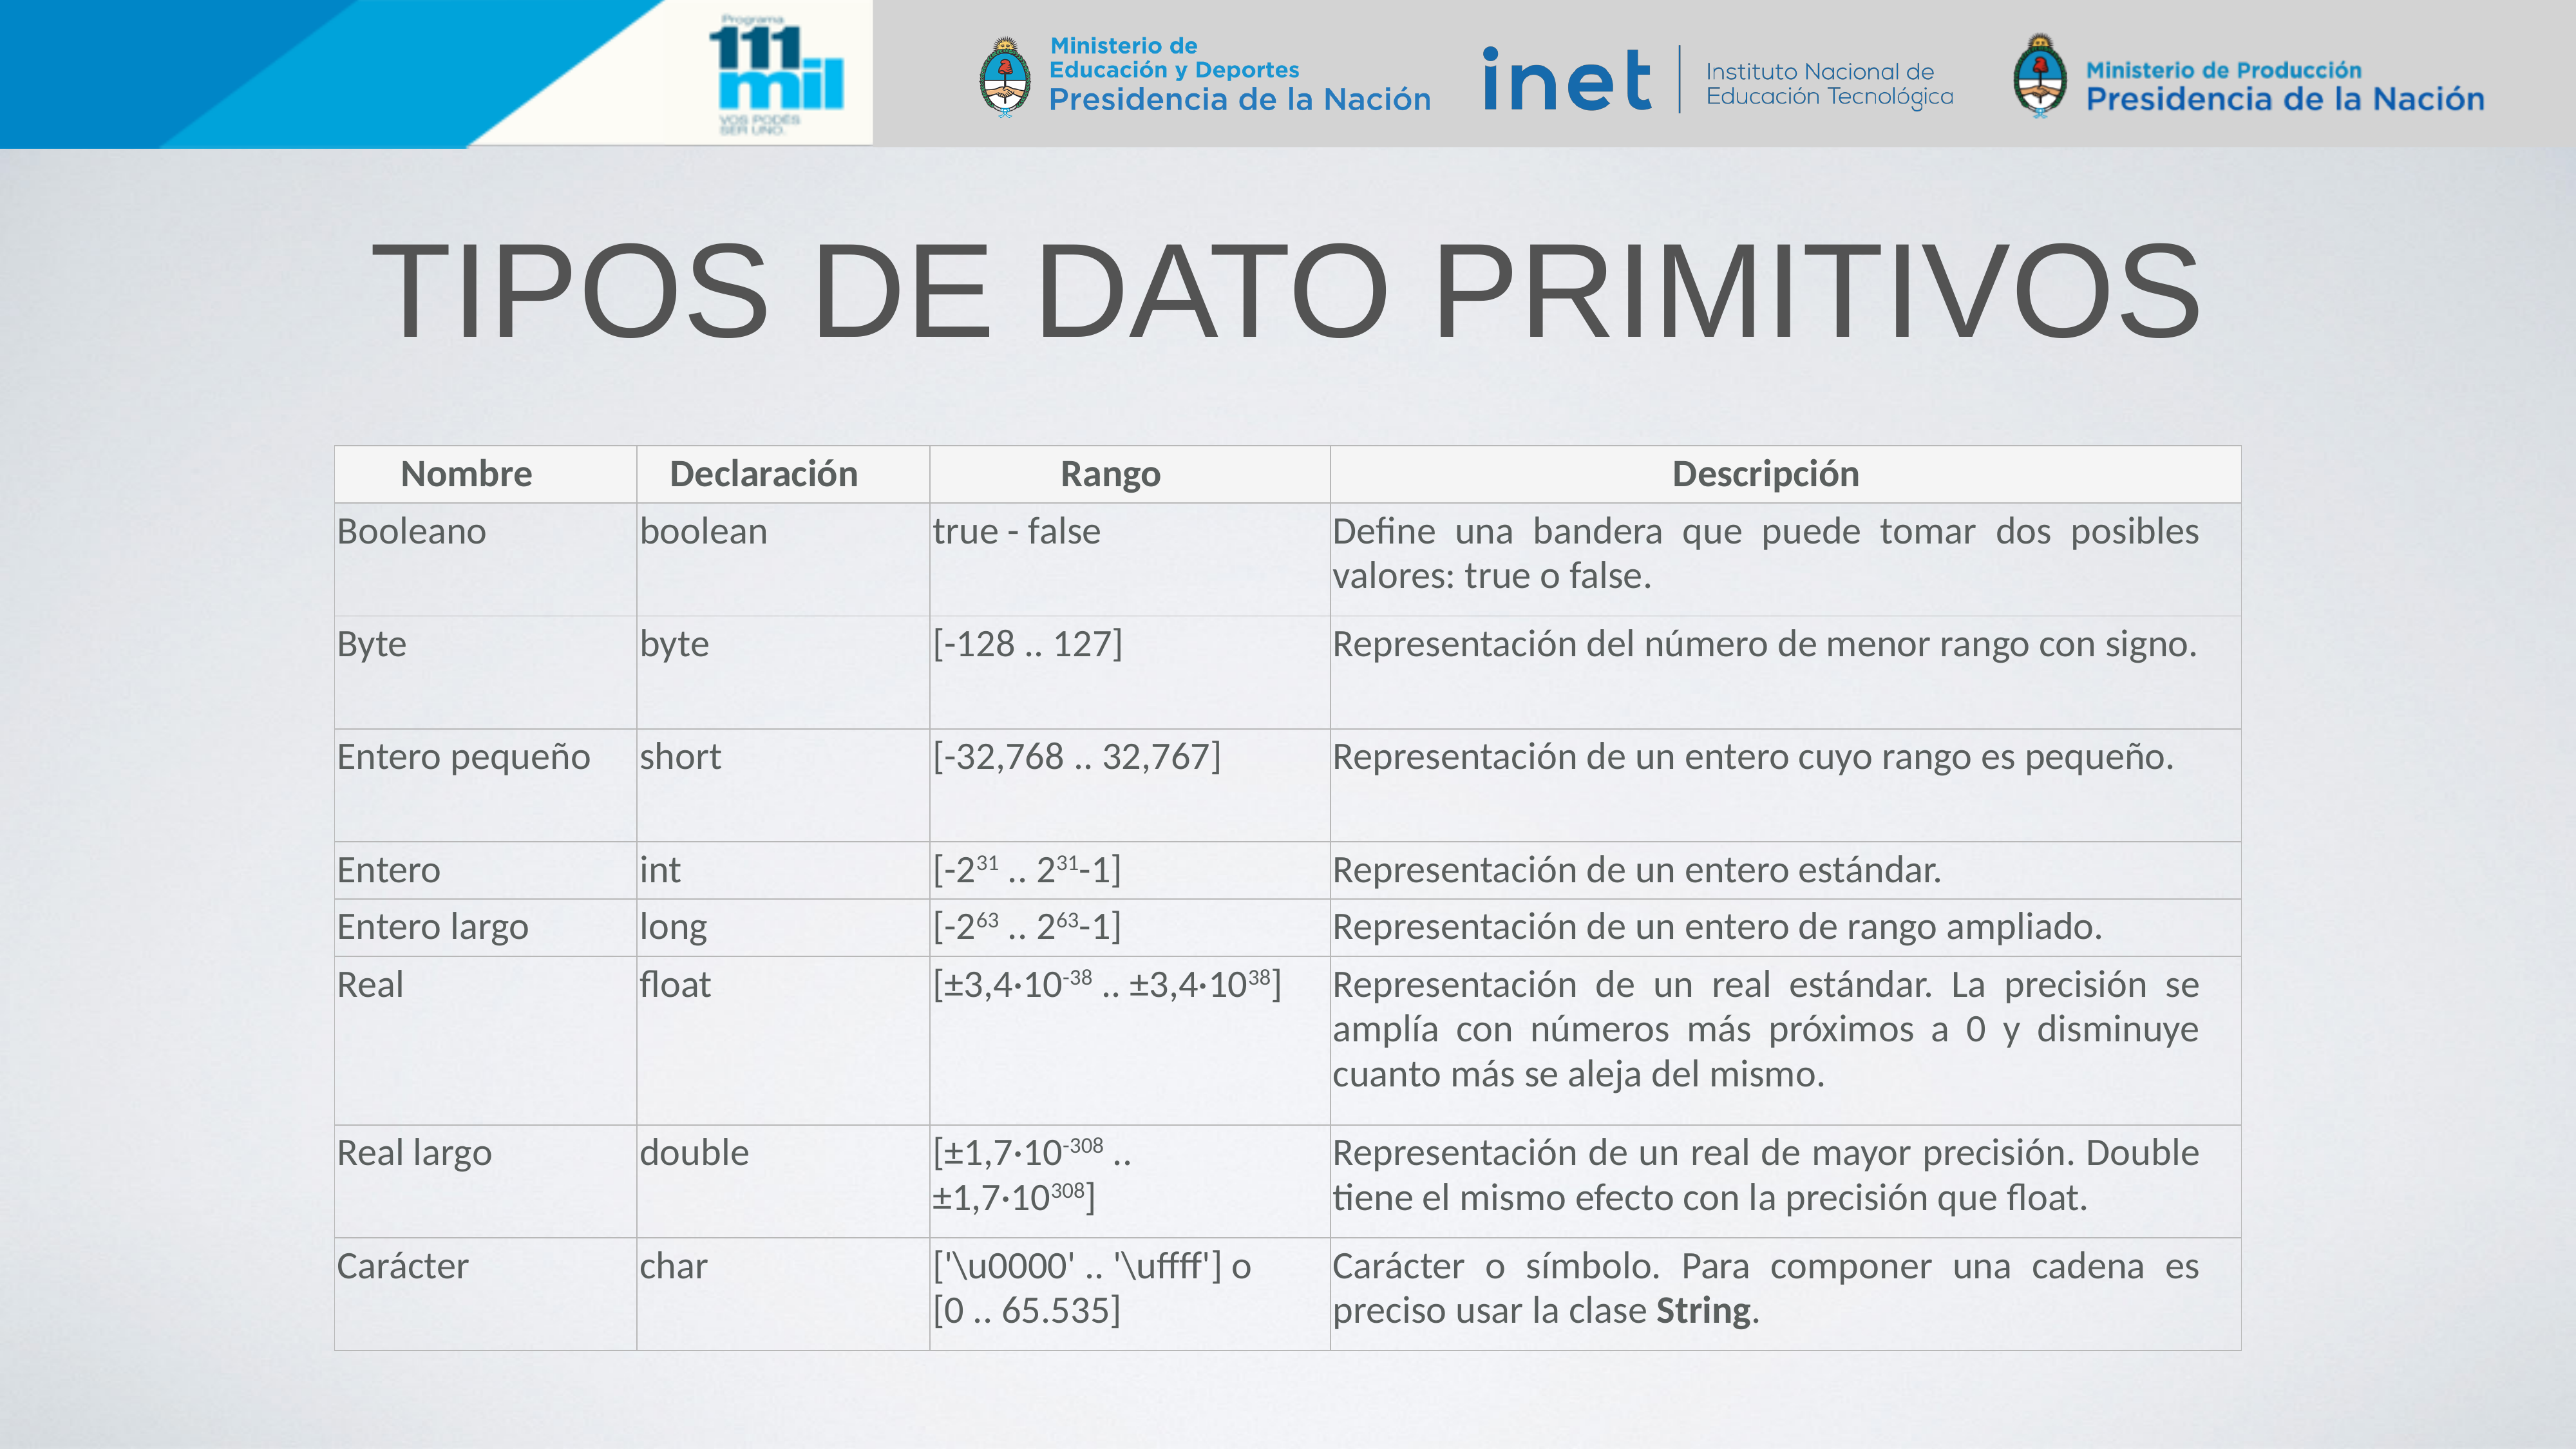

tipos de dato primitivos
| Nombre | Declaración | Rango | Descripción |
| --- | --- | --- | --- |
| Booleano | boolean | true - false | Define una bandera que puede tomar dos posibles valores: true o false. |
| Byte | byte | [-128 .. 127] | Representación del número de menor rango con signo. |
| Entero pequeño | short | [-32,768 .. 32,767] | Representación de un entero cuyo rango es pequeño. |
| Entero | int | [-231 .. 231-1] | Representación de un entero estándar. |
| Entero largo | long | [-263 .. 263-1] | Representación de un entero de rango ampliado. |
| Real | float | [±3,4·10-38 .. ±3,4·1038] | Representación de un real estándar. La precisión se amplía con números más próximos a 0 y disminuye cuanto más se aleja del mismo. |
| Real largo | double | [±1,7·10-308 .. ±1,7·10308] | Representación de un real de mayor precisión. Double tiene el mismo efecto con la precisión que float. |
| Carácter | char | ['\u0000' .. '\uffff'] o [0 .. 65.535] | Carácter o símbolo. Para componer una cadena es preciso usar la clase String. |